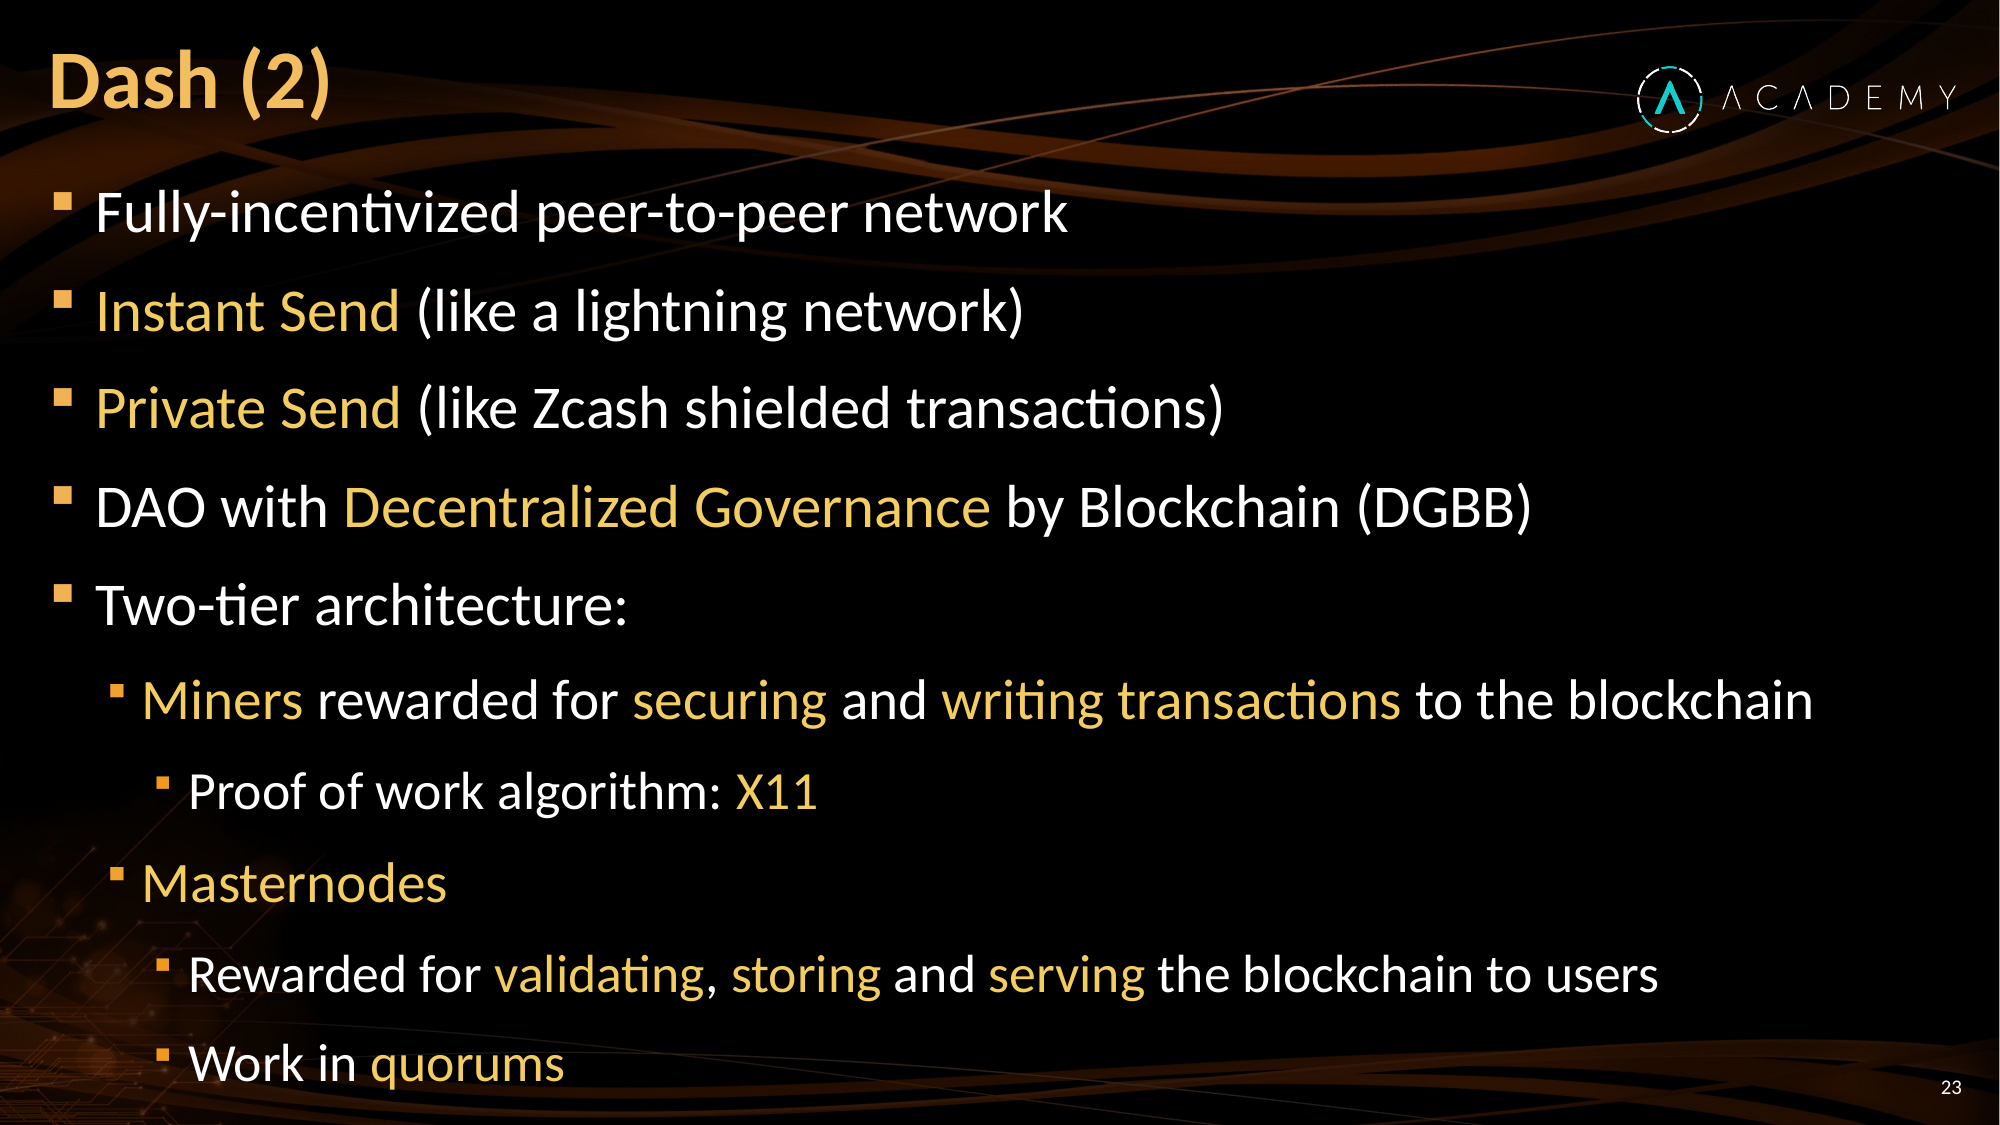

# Dash (2)
Fully-incentivized peer-to-peer network
Instant Send (like a lightning network)
Private Send (like Zcash shielded transactions)
DAO with Decentralized Governance by Blockchain (DGBB)
Two-tier architecture:
Miners rewarded for securing and writing transactions to the blockchain
Proof of work algorithm: X11
Masternodes
Rewarded for validating, storing and serving the blockchain to users
Work in quorums
23